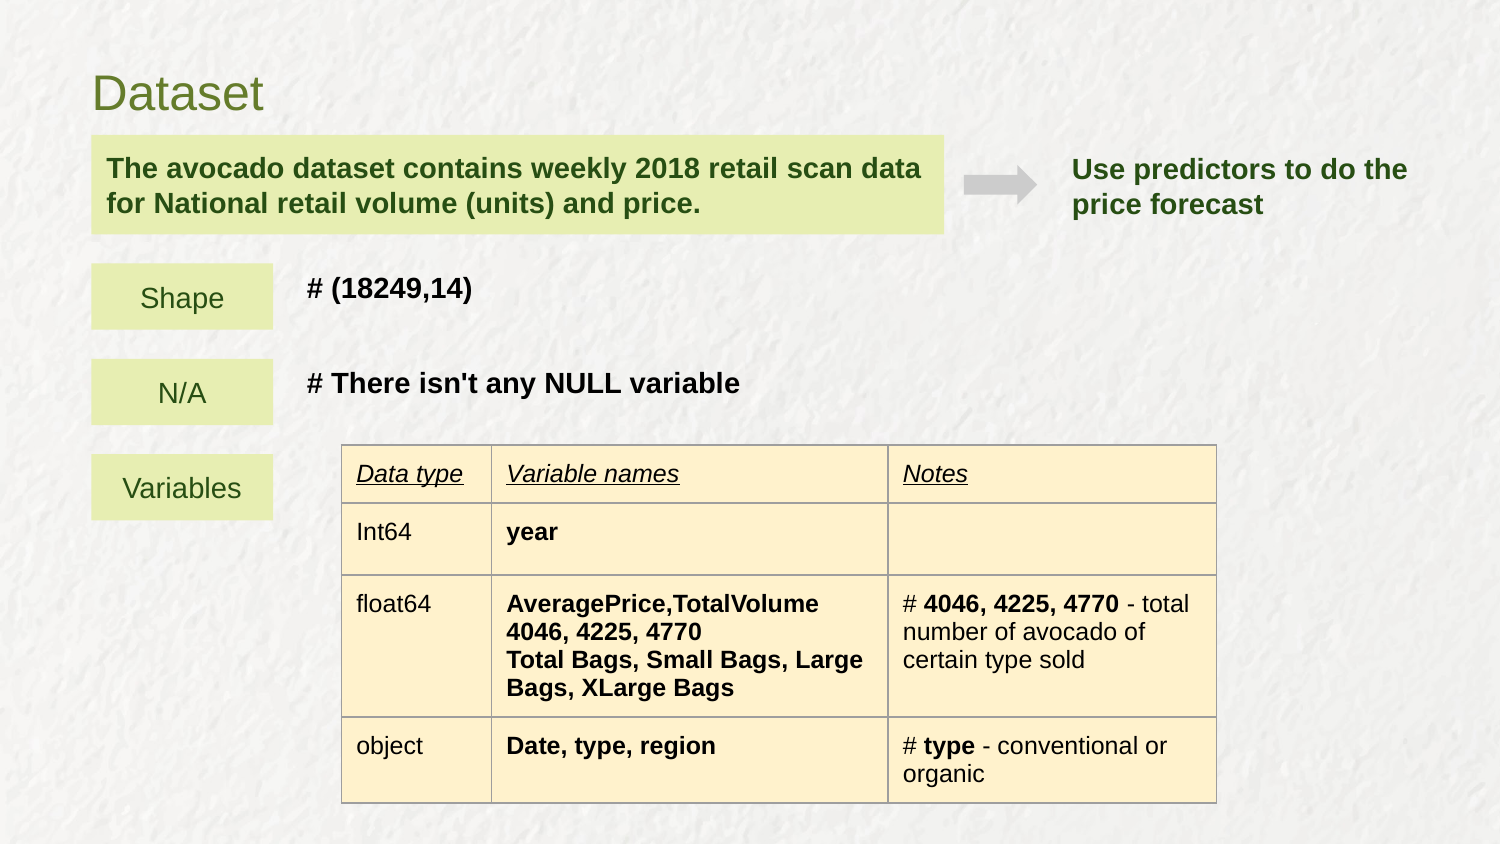

# Dataset
The avocado dataset contains weekly 2018 retail scan data for National retail volume (units) and price.
Use predictors to do the price forecast

# (18249,14)
Shape
# There isn't any NULL variable

N/A
| Data type | Variable names | Notes |
| --- | --- | --- |
| Int64 | year |  |
| float64 | AveragePrice,TotalVolume 4046, 4225, 4770 Total Bags, Small Bags, Large Bags, XLarge Bags | # 4046, 4225, 4770 - total number of avocado of certain type sold |
| object | Date, type, region | # type - conventional or organic |
Variables